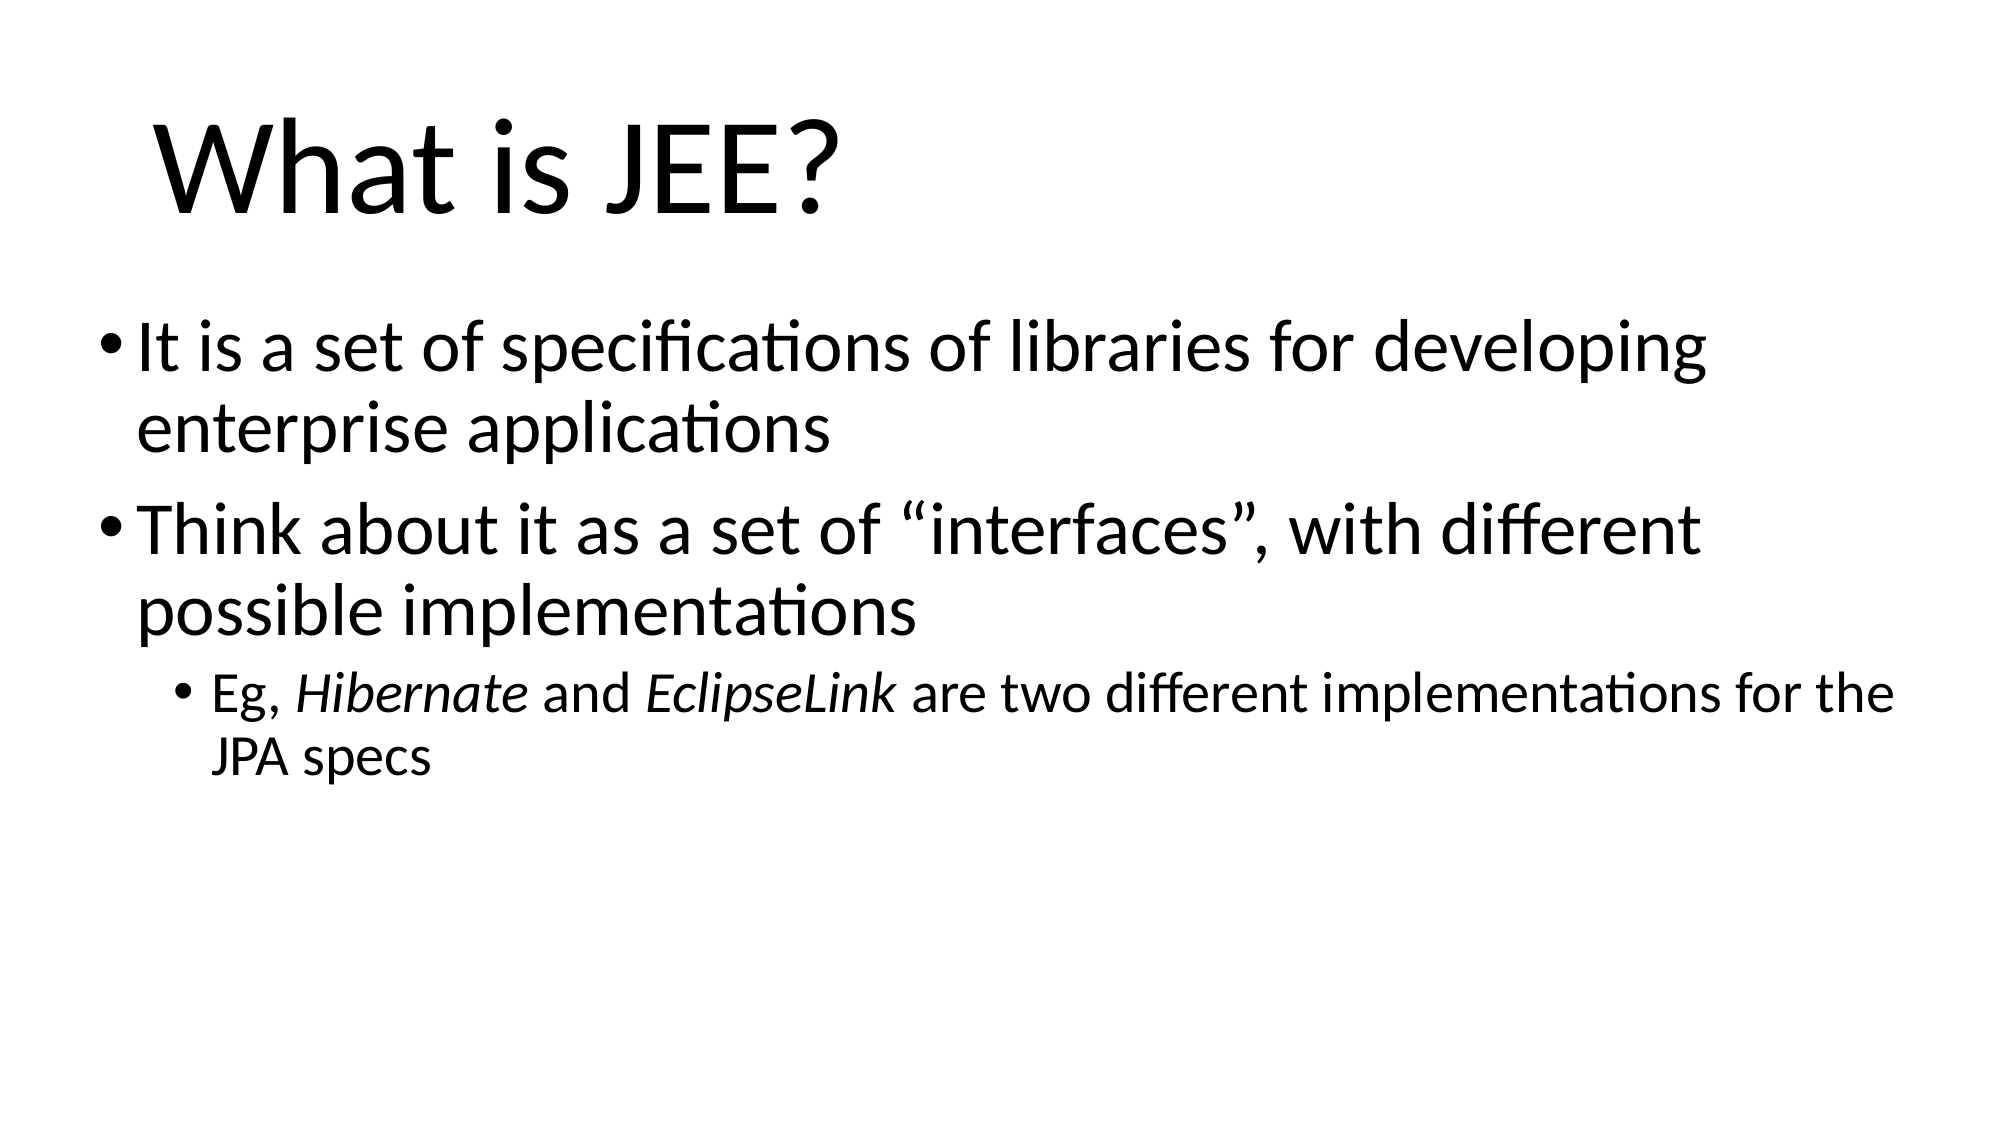

# What is JEE?
It is a set of specifications of libraries for developing enterprise applications
Think about it as a set of “interfaces”, with different possible implementations
Eg, Hibernate and EclipseLink are two different implementations for the JPA specs